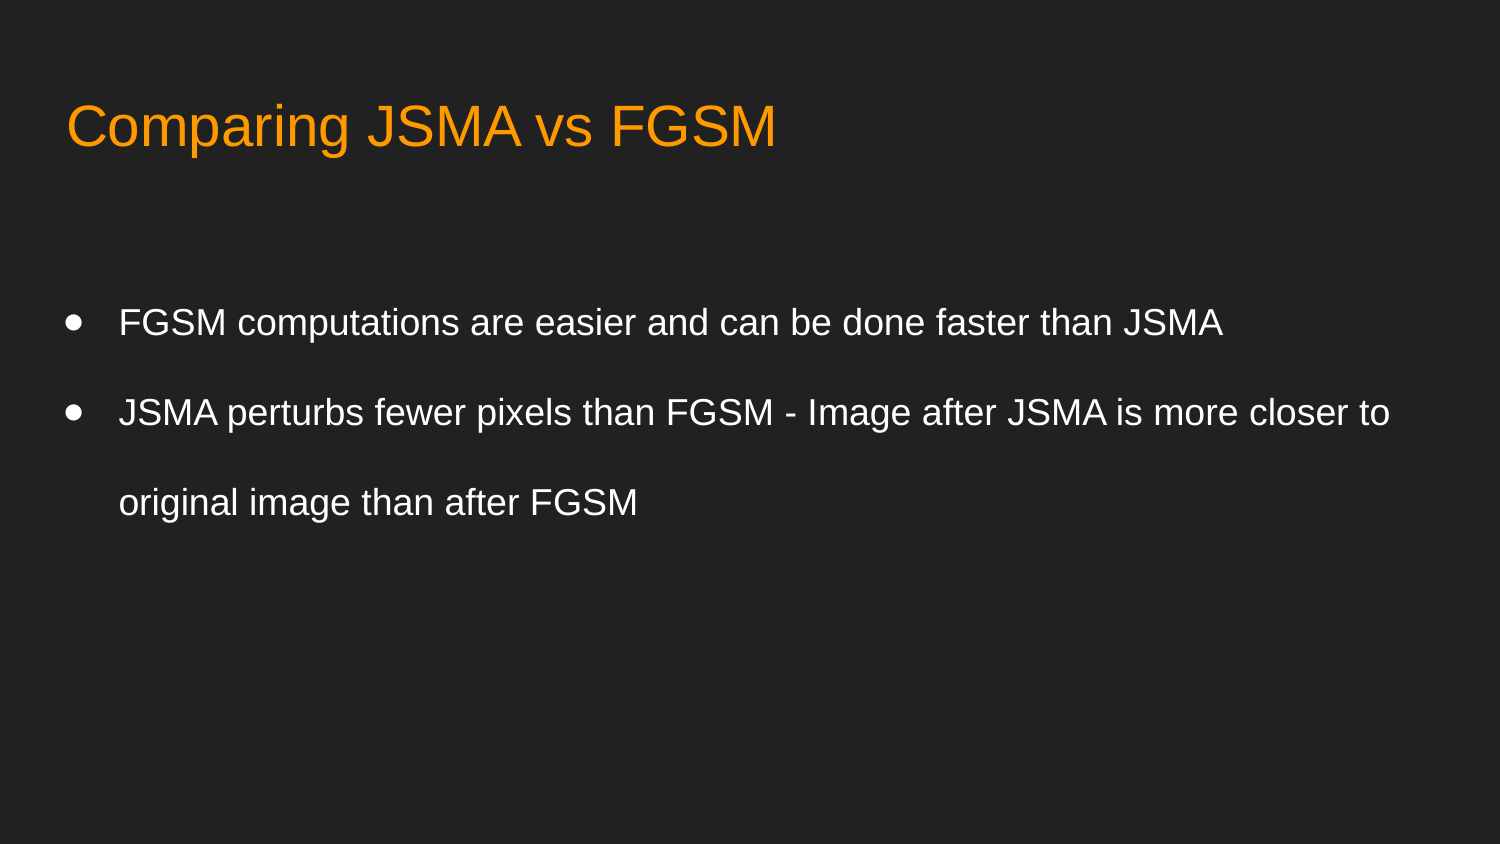

# Comparing JSMA vs FGSM
FGSM computations are easier and can be done faster than JSMA
JSMA perturbs fewer pixels than FGSM - Image after JSMA is more closer to original image than after FGSM